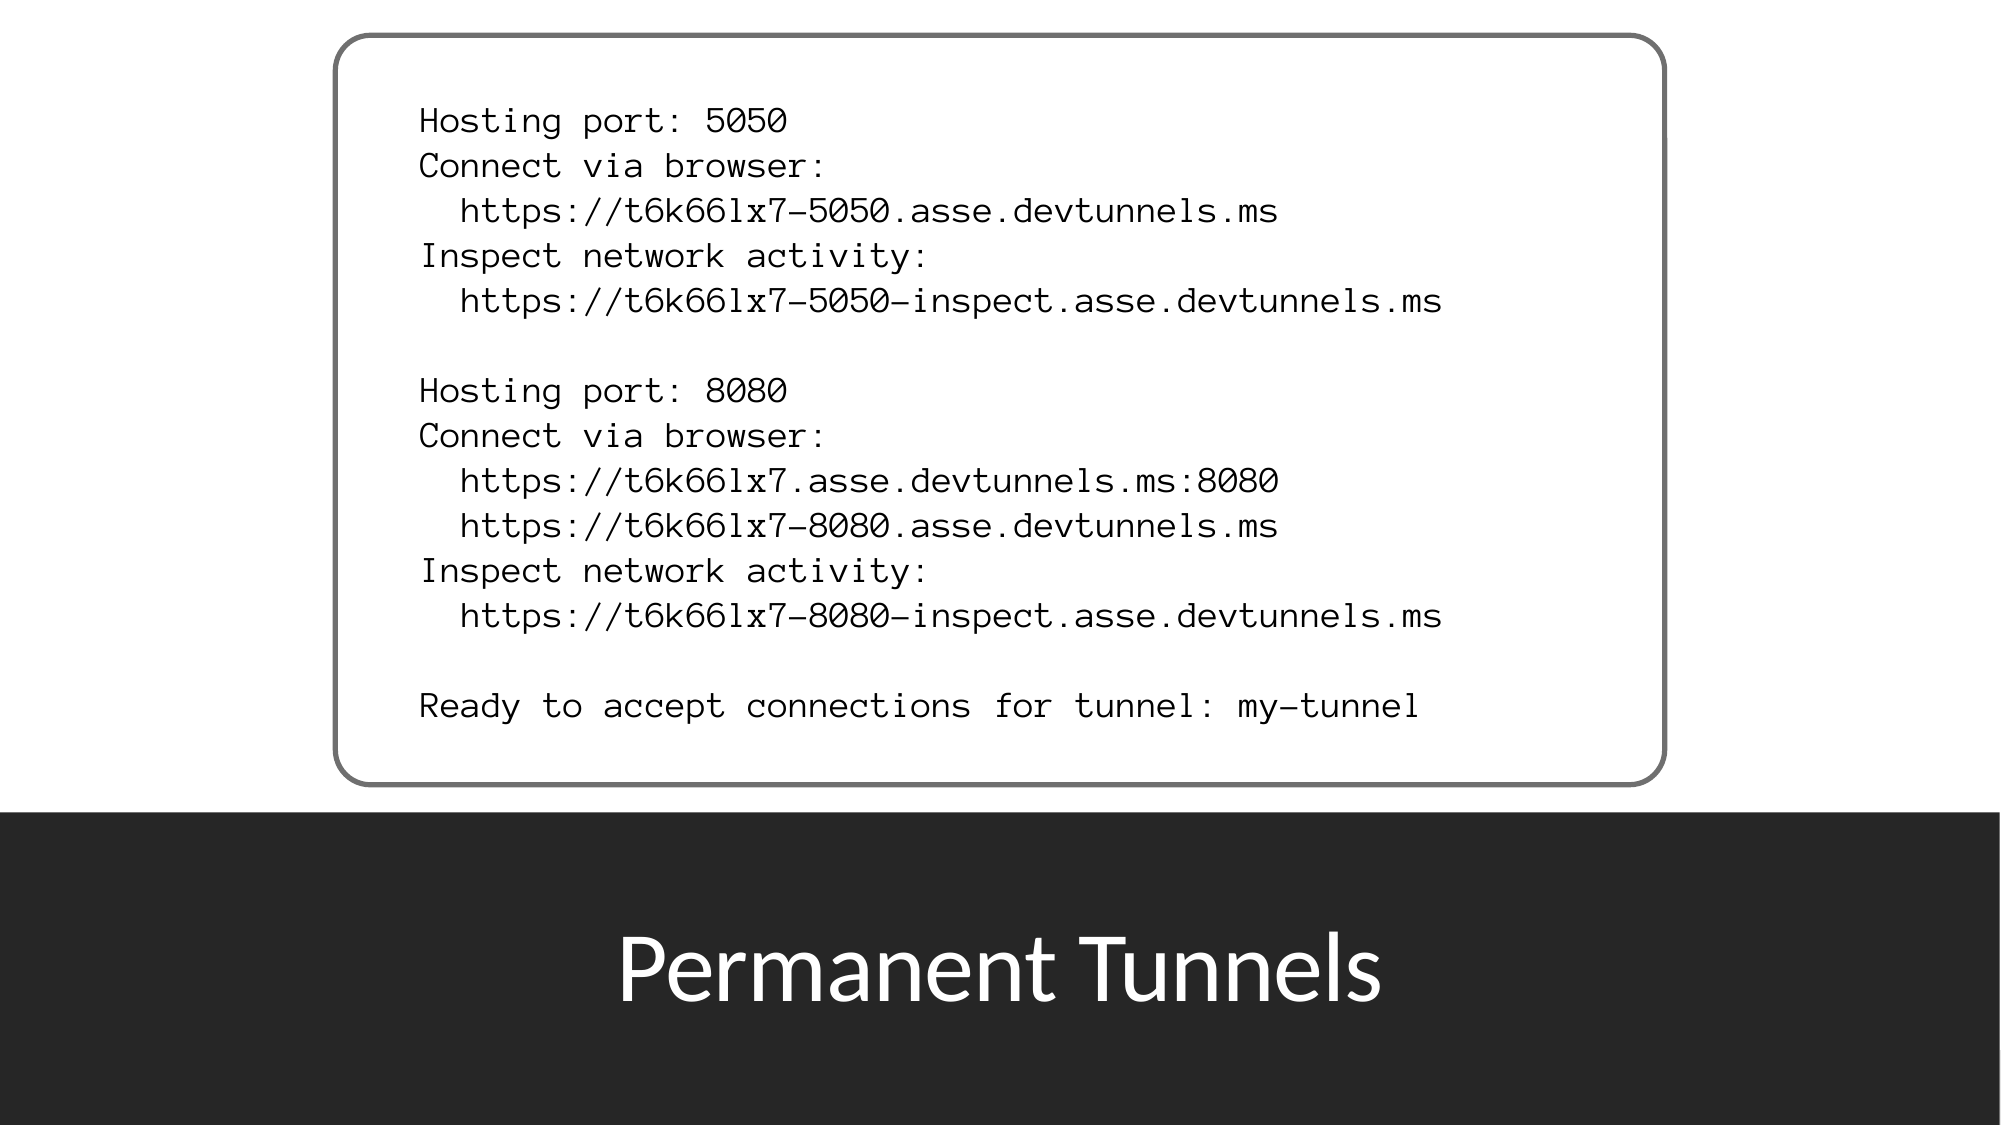

Hosting port: 5050
Connect via browser:
  https://t6k66lx7-5050.asse.devtunnels.ms
Inspect network activity:
  https://t6k66lx7-5050-inspect.asse.devtunnels.ms

Hosting port: 8080
Connect via browser:
  https://t6k66lx7.asse.devtunnels.ms:8080
  https://t6k66lx7-8080.asse.devtunnels.ms
Inspect network activity:
  https://t6k66lx7-8080-inspect.asse.devtunnels.ms

Ready to accept connections for tunnel: my-tunnel

# Permanent Tunnels